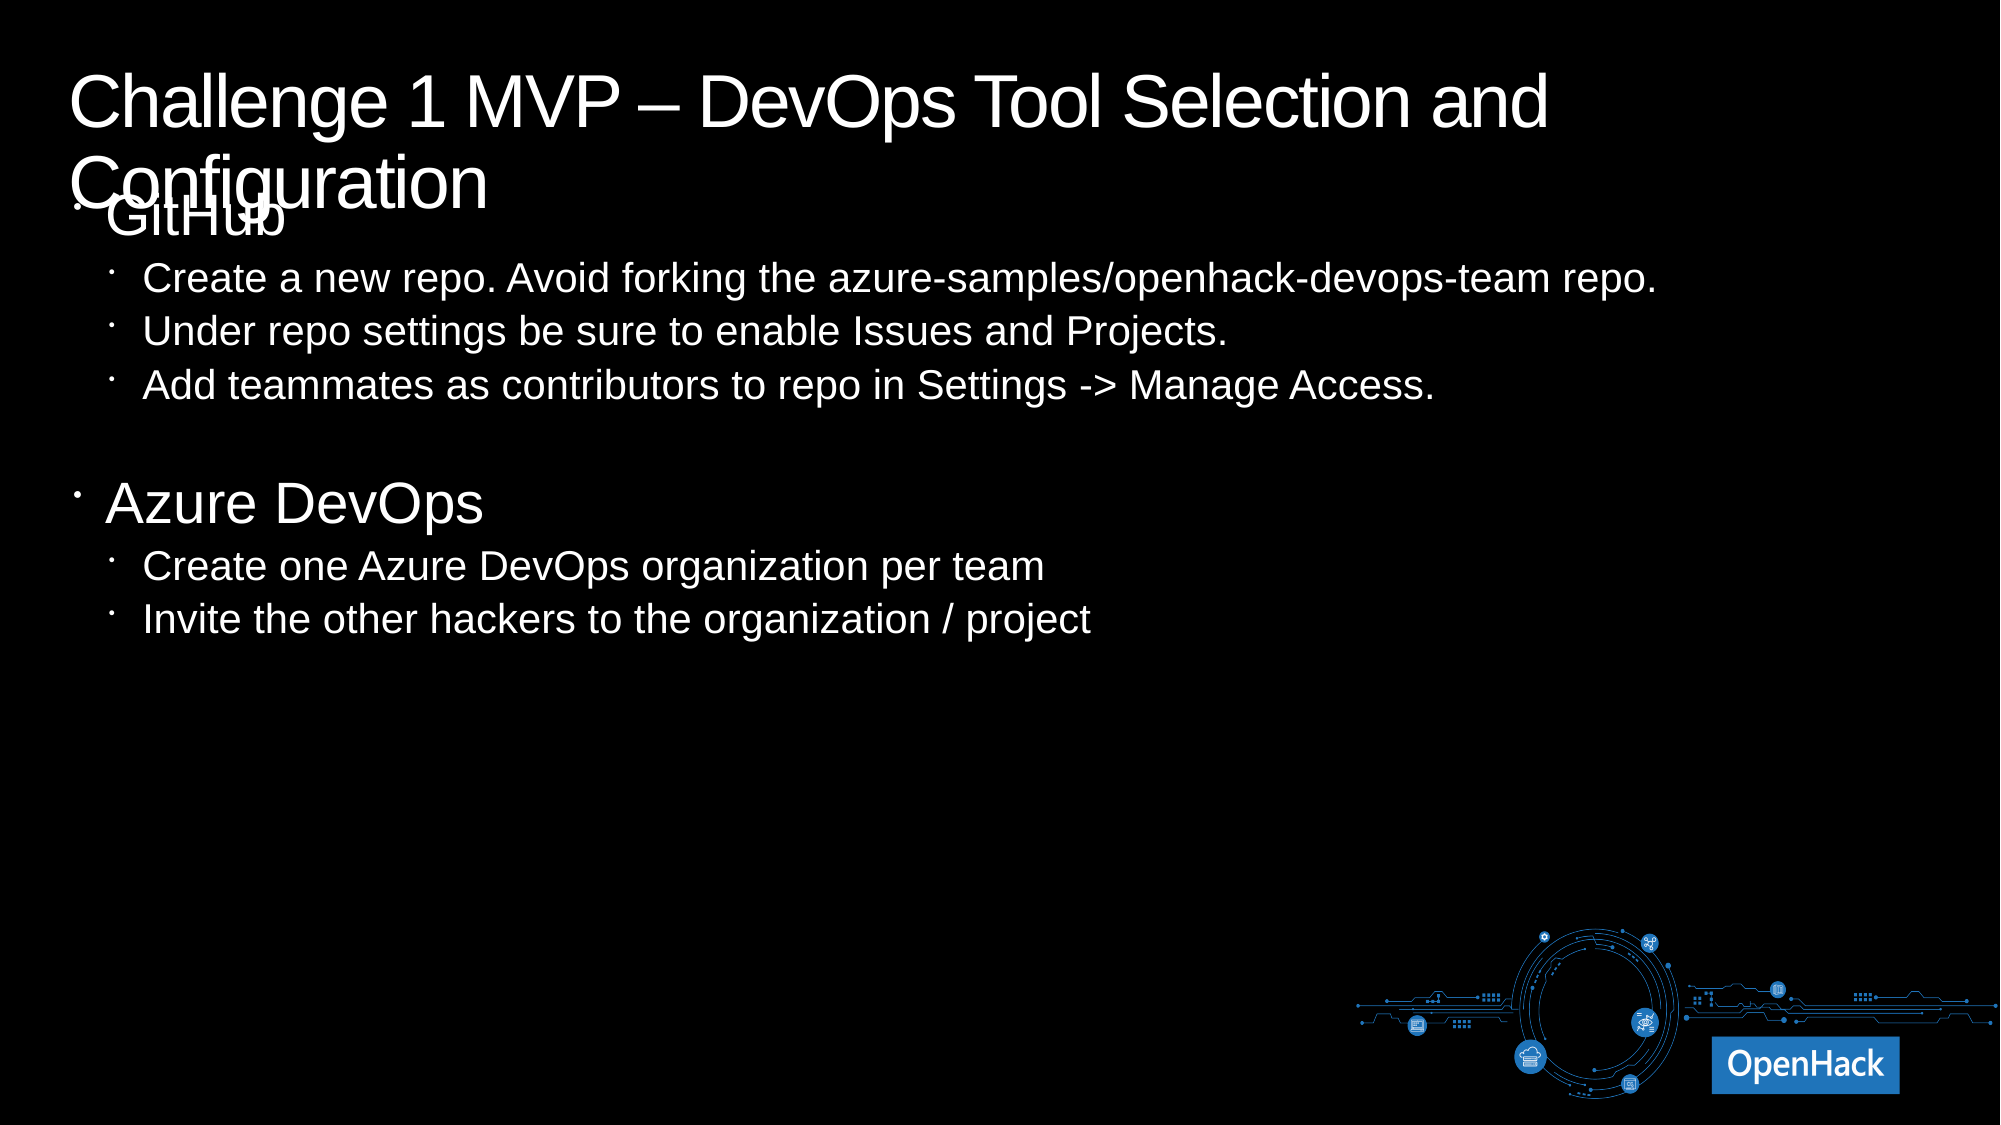

# Challenge 1 MVP – DevOps Tool Selection and Configuration
GitHub
Create a new repo. Avoid forking the azure-samples/openhack-devops-team repo.
Under repo settings be sure to enable Issues and Projects.
Add teammates as contributors to repo in Settings -> Manage Access.

Azure DevOps
Create one Azure DevOps organization per team
Invite the other hackers to the organization / project